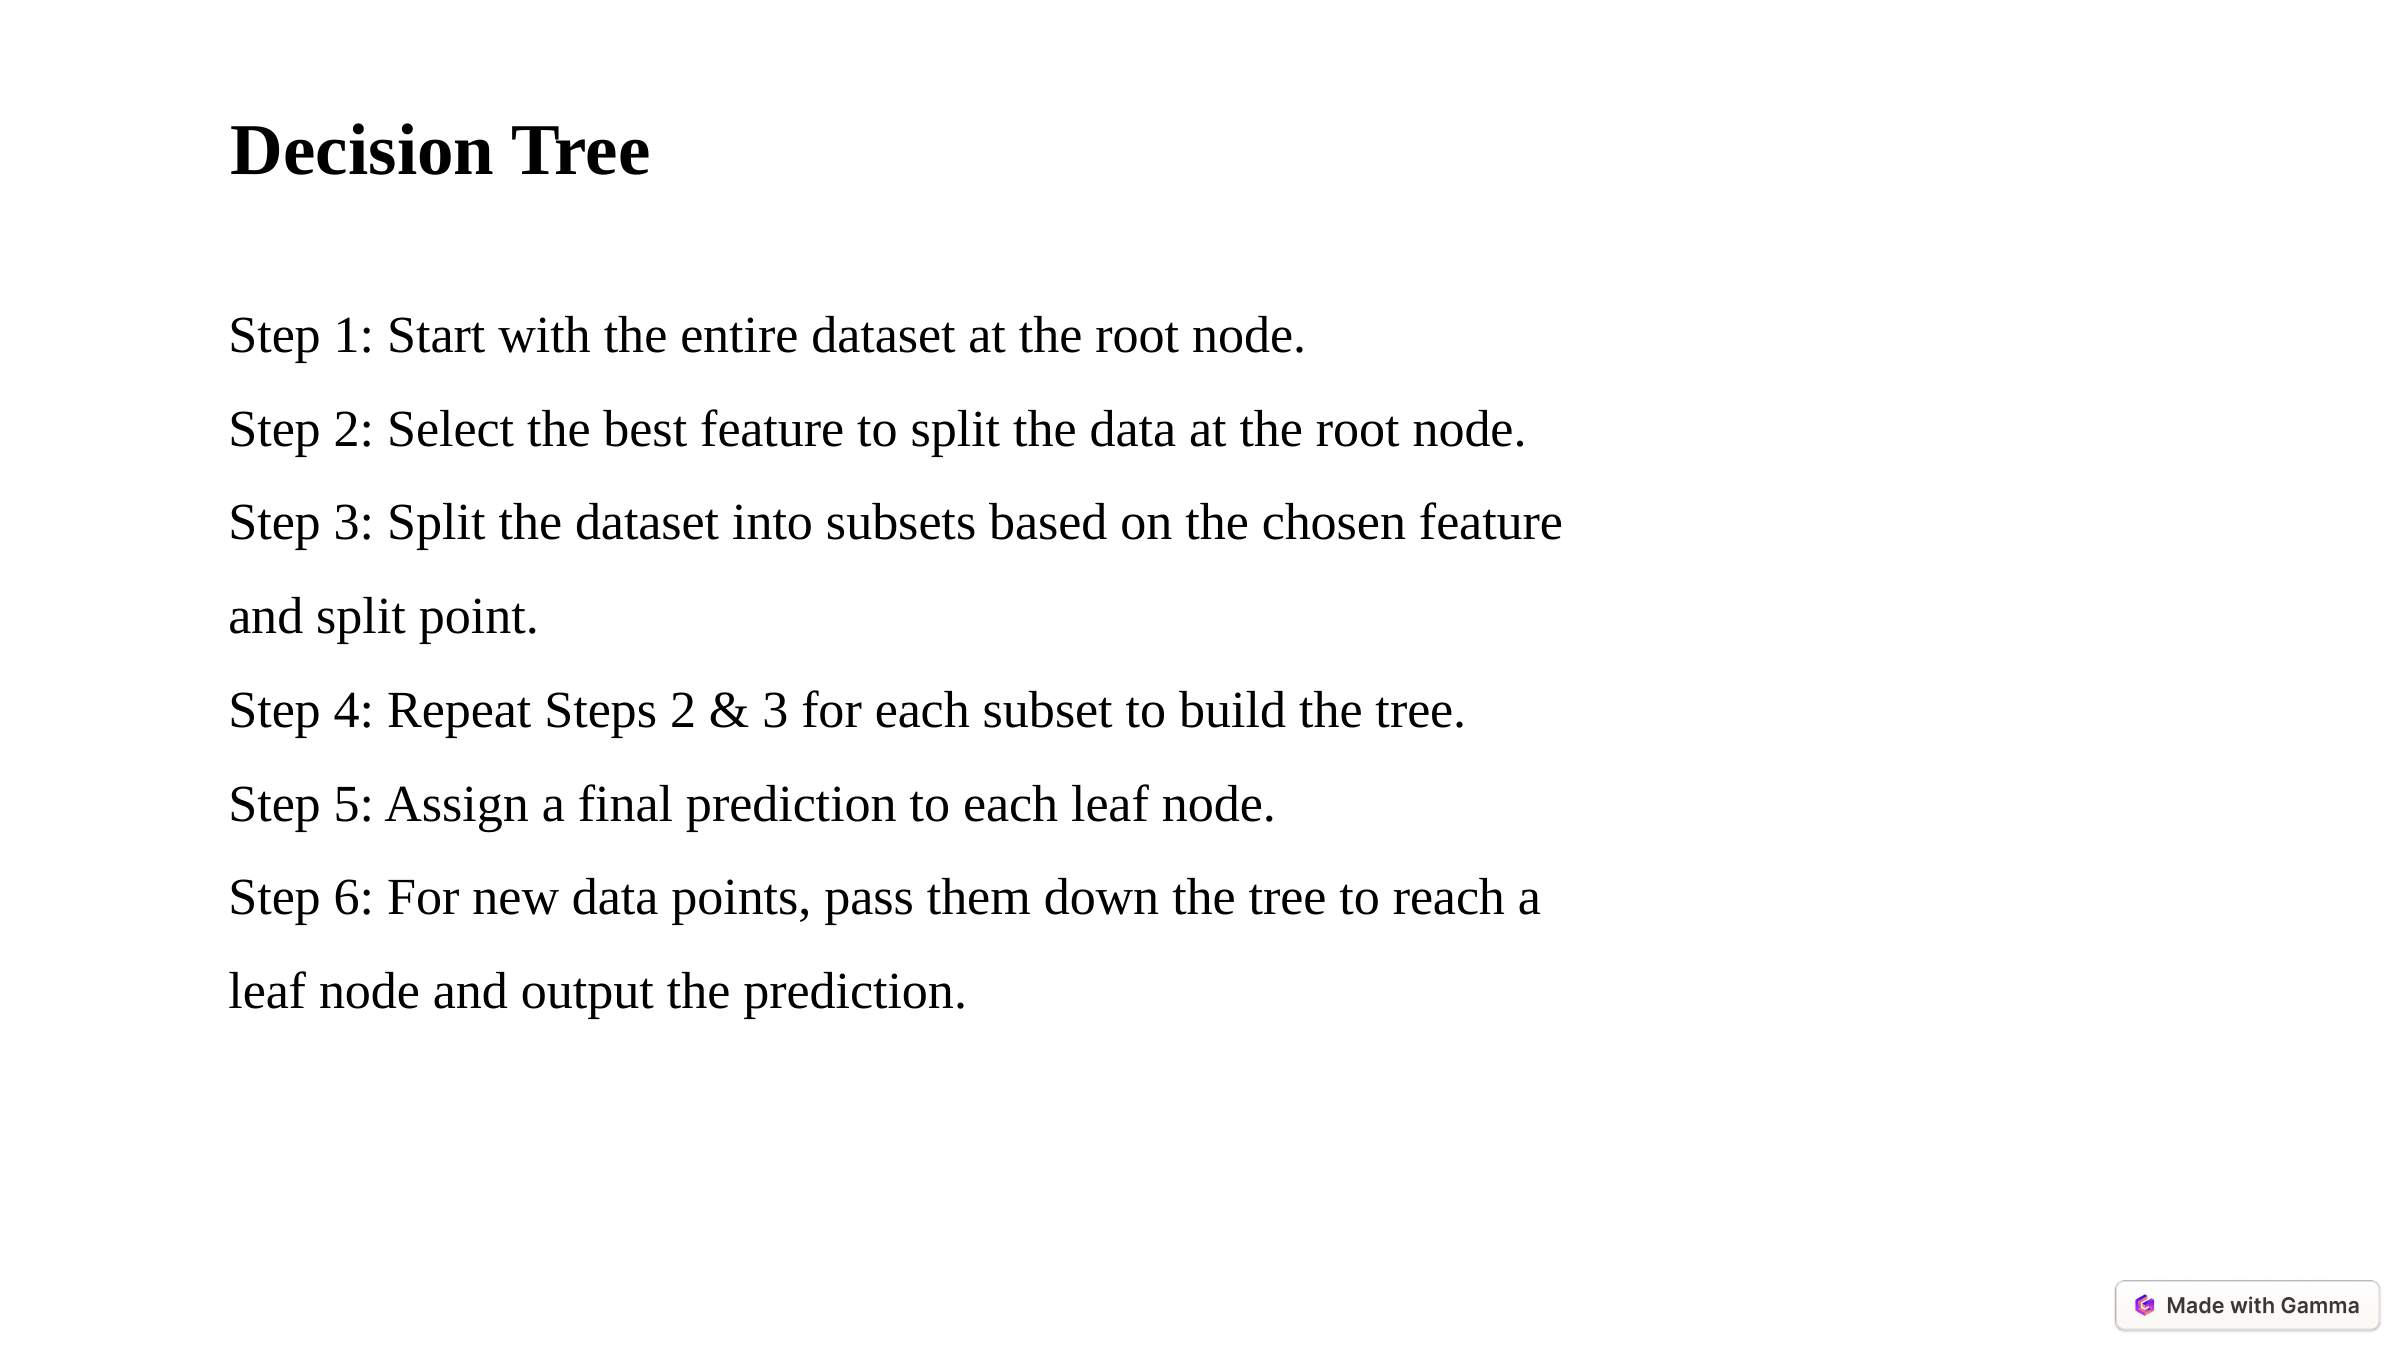

Decision Tree
Step 1: Start with the entire dataset at the root node.
Step 2: Select the best feature to split the data at the root node.
Step 3: Split the dataset into subsets based on the chosen feature and split point.
Step 4: Repeat Steps 2 & 3 for each subset to build the tree.
Step 5: Assign a final prediction to each leaf node.
Step 6: For new data points, pass them down the tree to reach a leaf node and output the prediction.